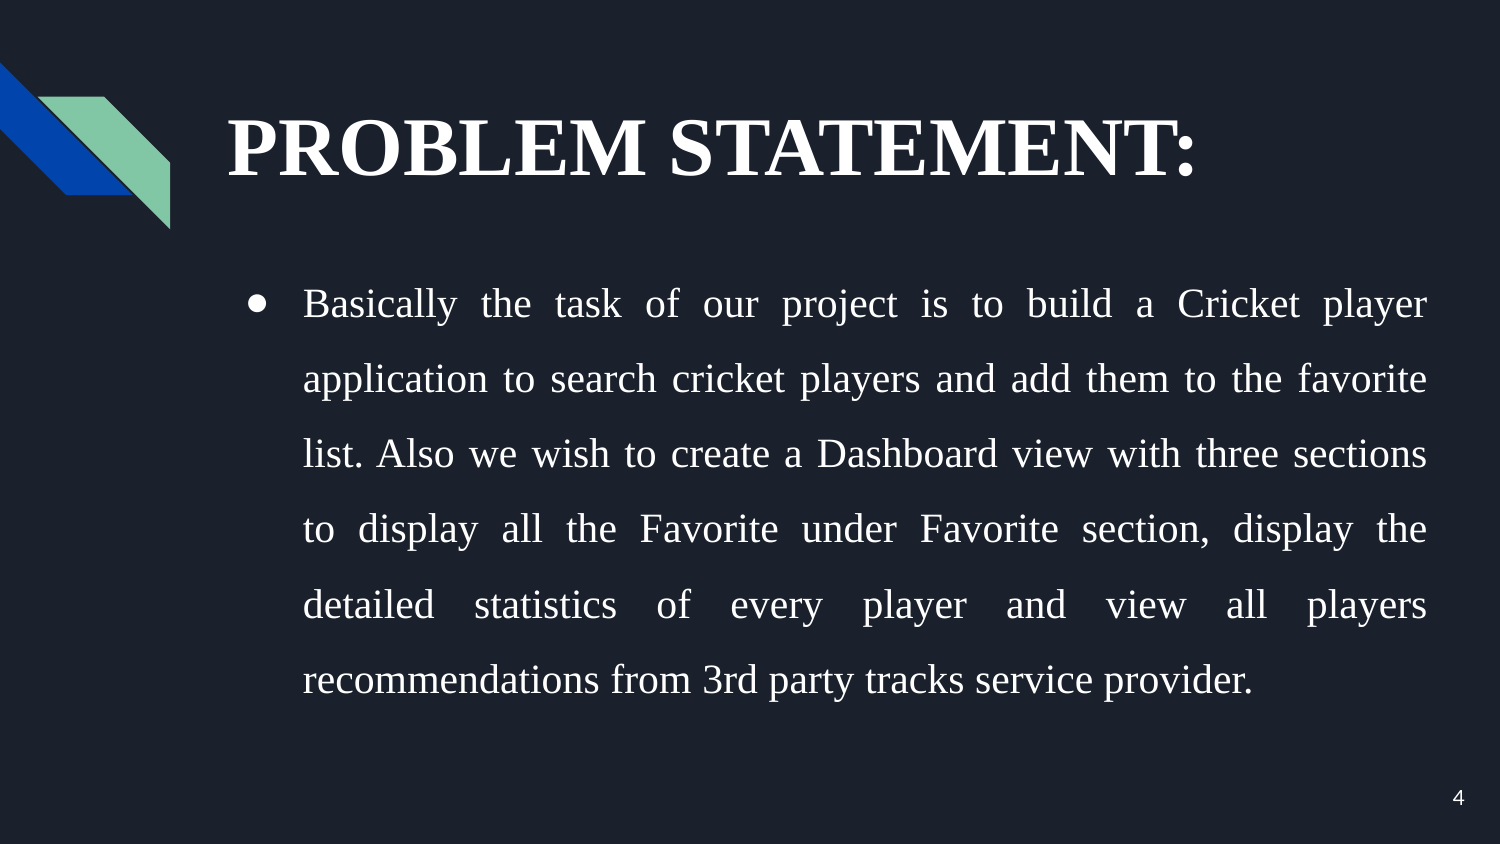

# PROBLEM STATEMENT:
Basically the task of our project is to build a Cricket player application to search cricket players and add them to the favorite list. Also we wish to create a Dashboard view with three sections to display all the Favorite under Favorite section, display the detailed statistics of every player and view all players recommendations from 3rd party tracks service provider.
4